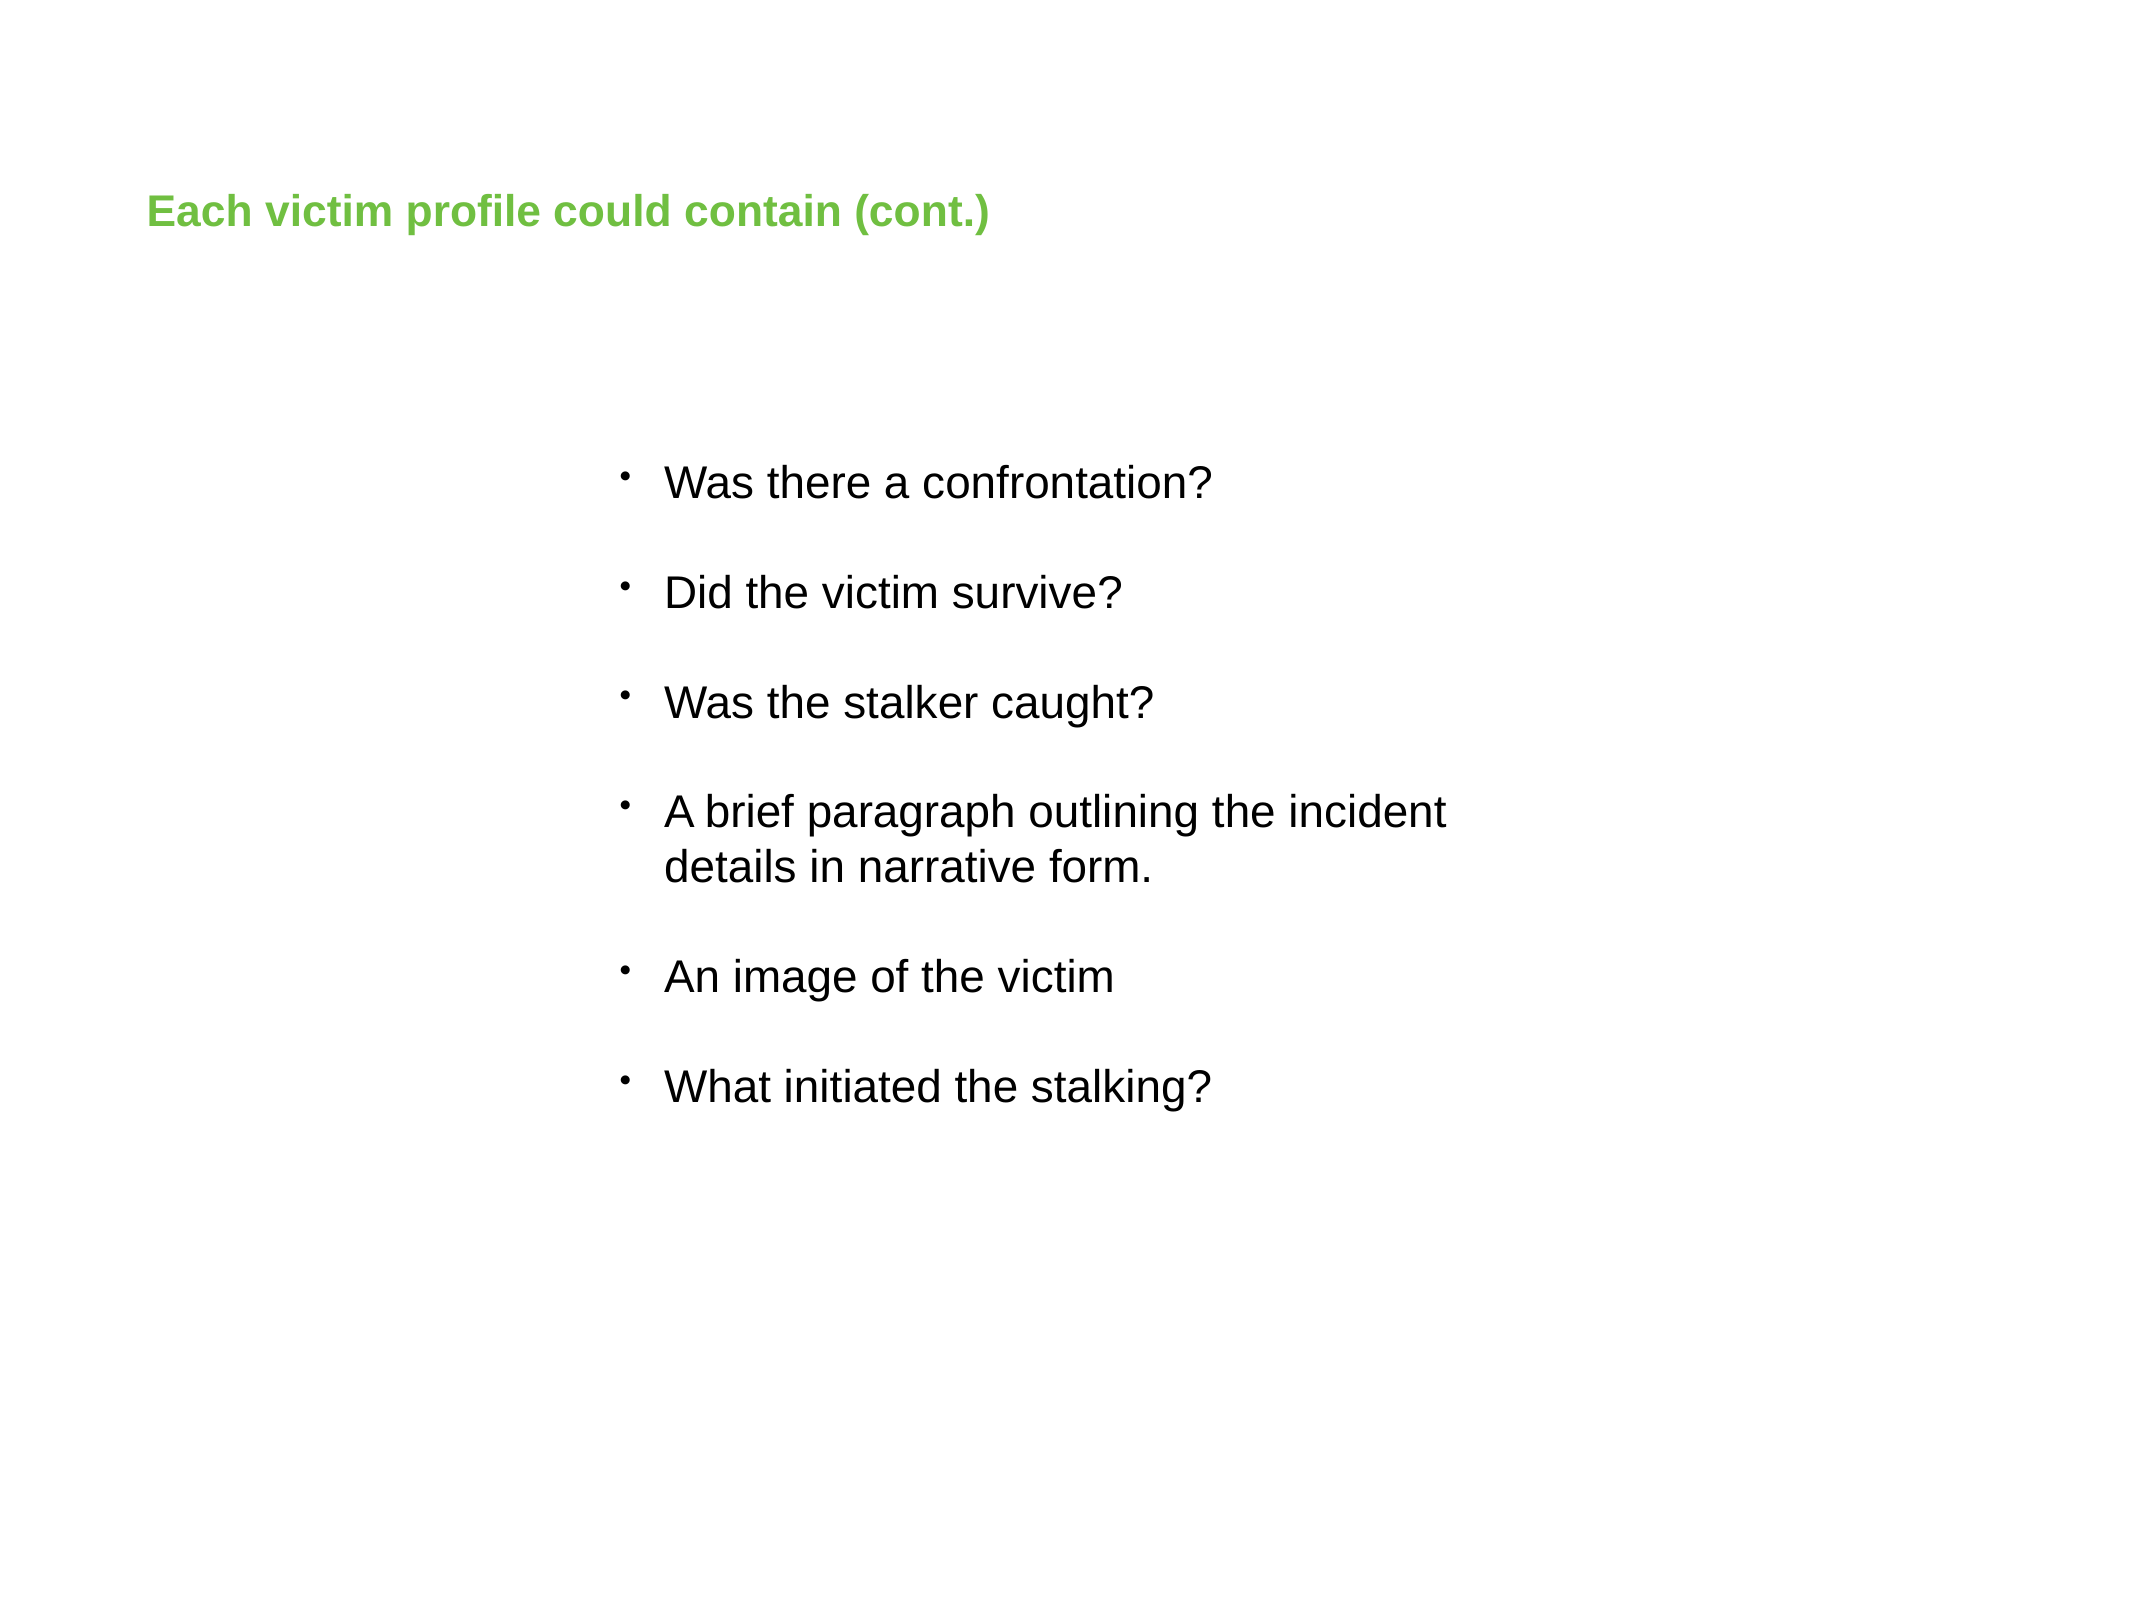

Each victim profile could contain (cont.)
Was there a confrontation?
Did the victim survive?
Was the stalker caught?
A brief paragraph outlining the incident details in narrative form.
An image of the victim
What initiated the stalking?